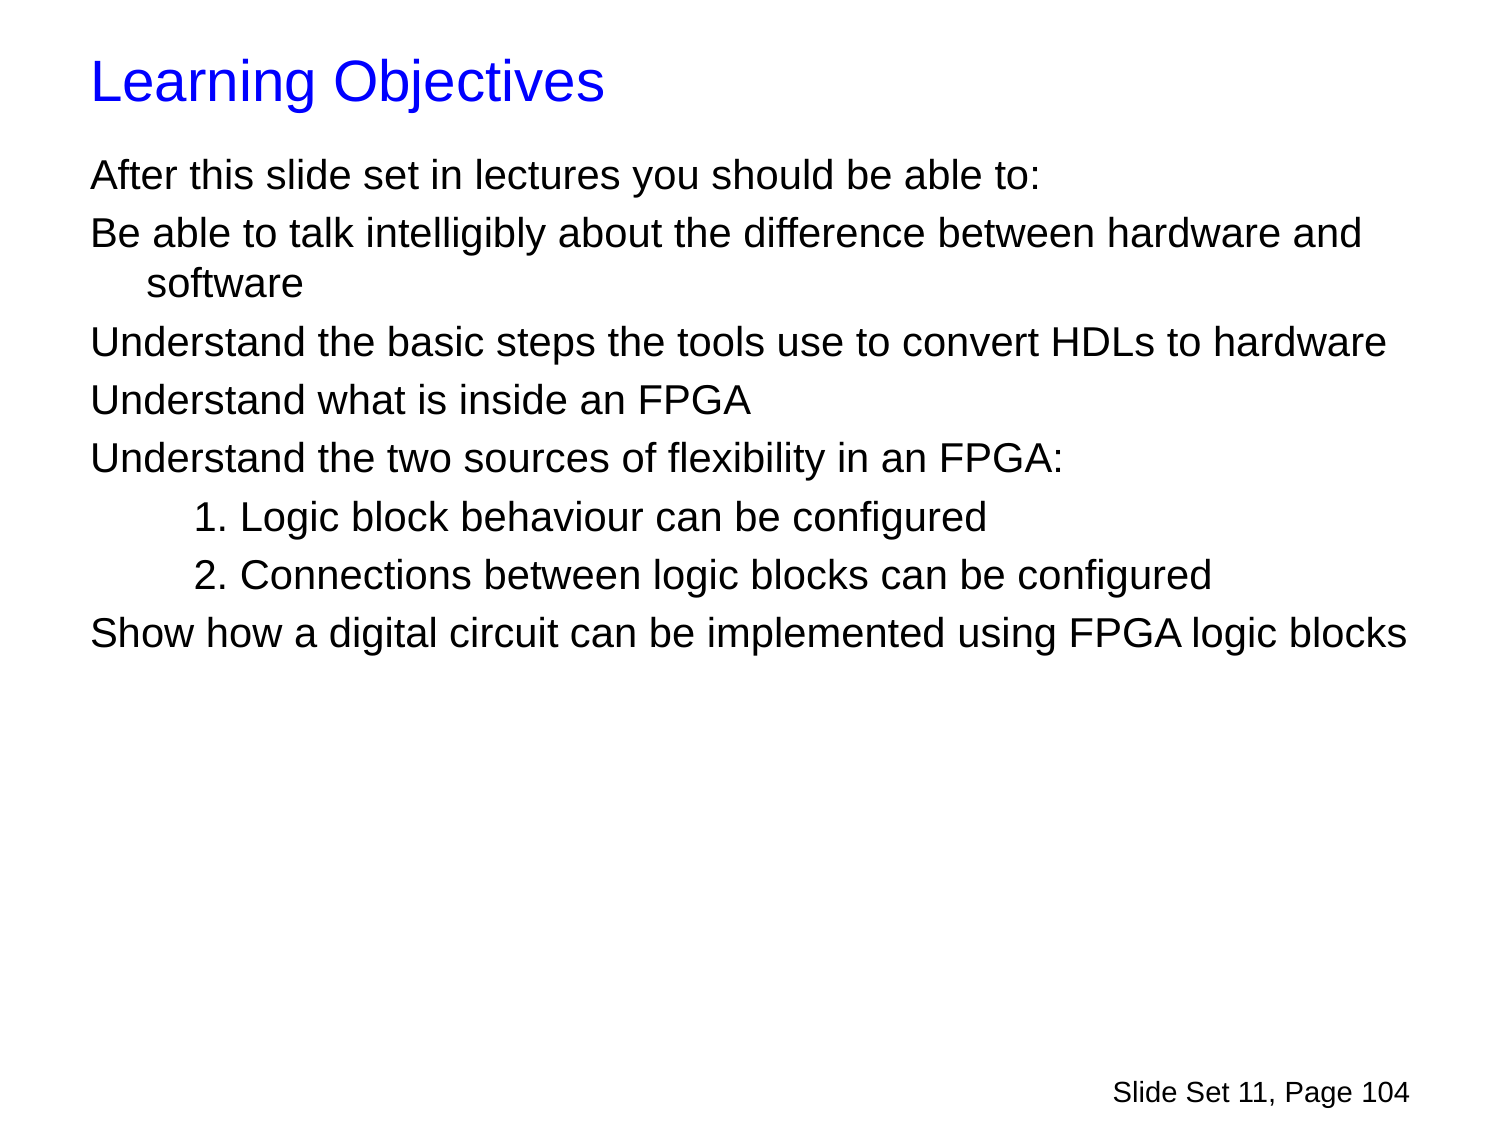

Learning Objectives
After this slide set in lectures you should be able to:
Be able to talk intelligibly about the difference between hardware and software
Understand the basic steps the tools use to convert HDLs to hardware
Understand what is inside an FPGA
Understand the two sources of flexibility in an FPGA:
         1. Logic block behaviour can be configured
         2. Connections between logic blocks can be configured
Show how a digital circuit can be implemented using FPGA logic blocks

Slide Set 11, Page 104